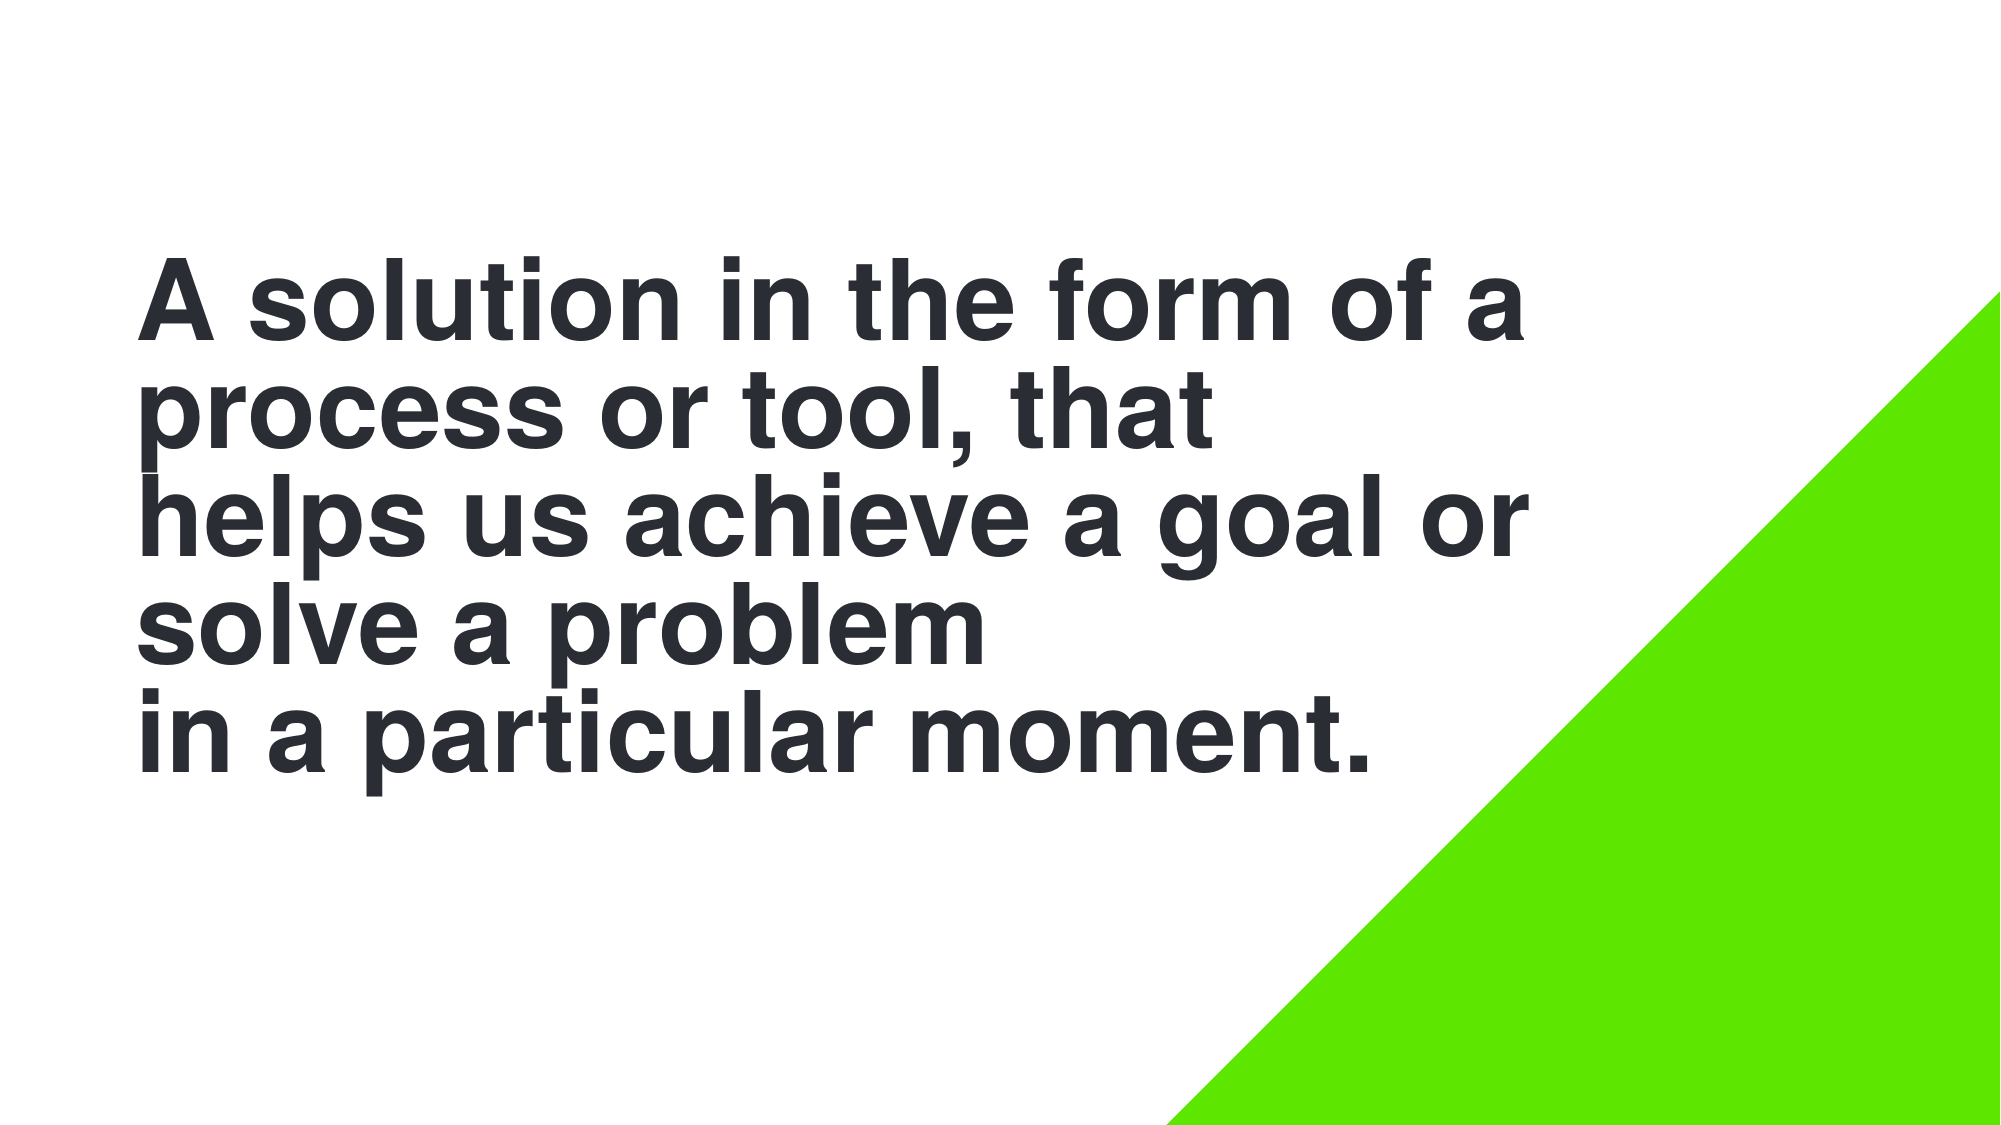

# A solution in the form of a process or tool, that helps us achieve a goal or solve a problem in a particular moment.